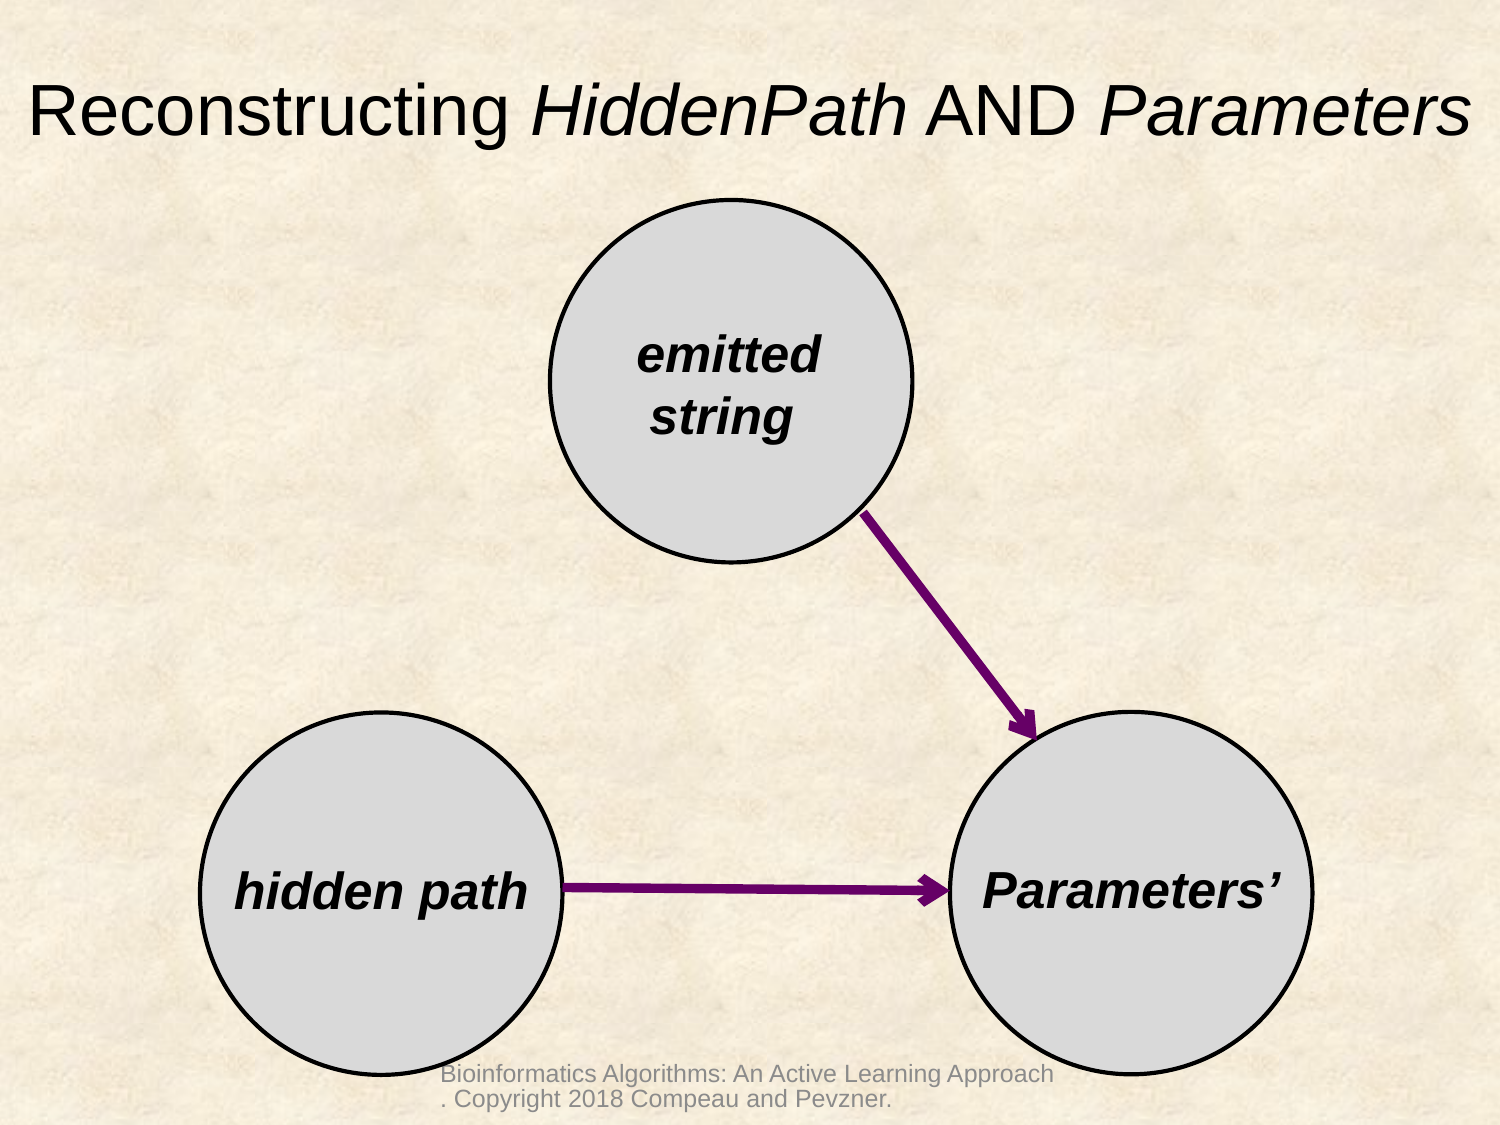

# Reconstructing HiddenPath AND Parameters

emitted string

Parameters’

hidden path
Bioinformatics Algorithms: An Active Learning Approach. Copyright 2018 Compeau and Pevzner.